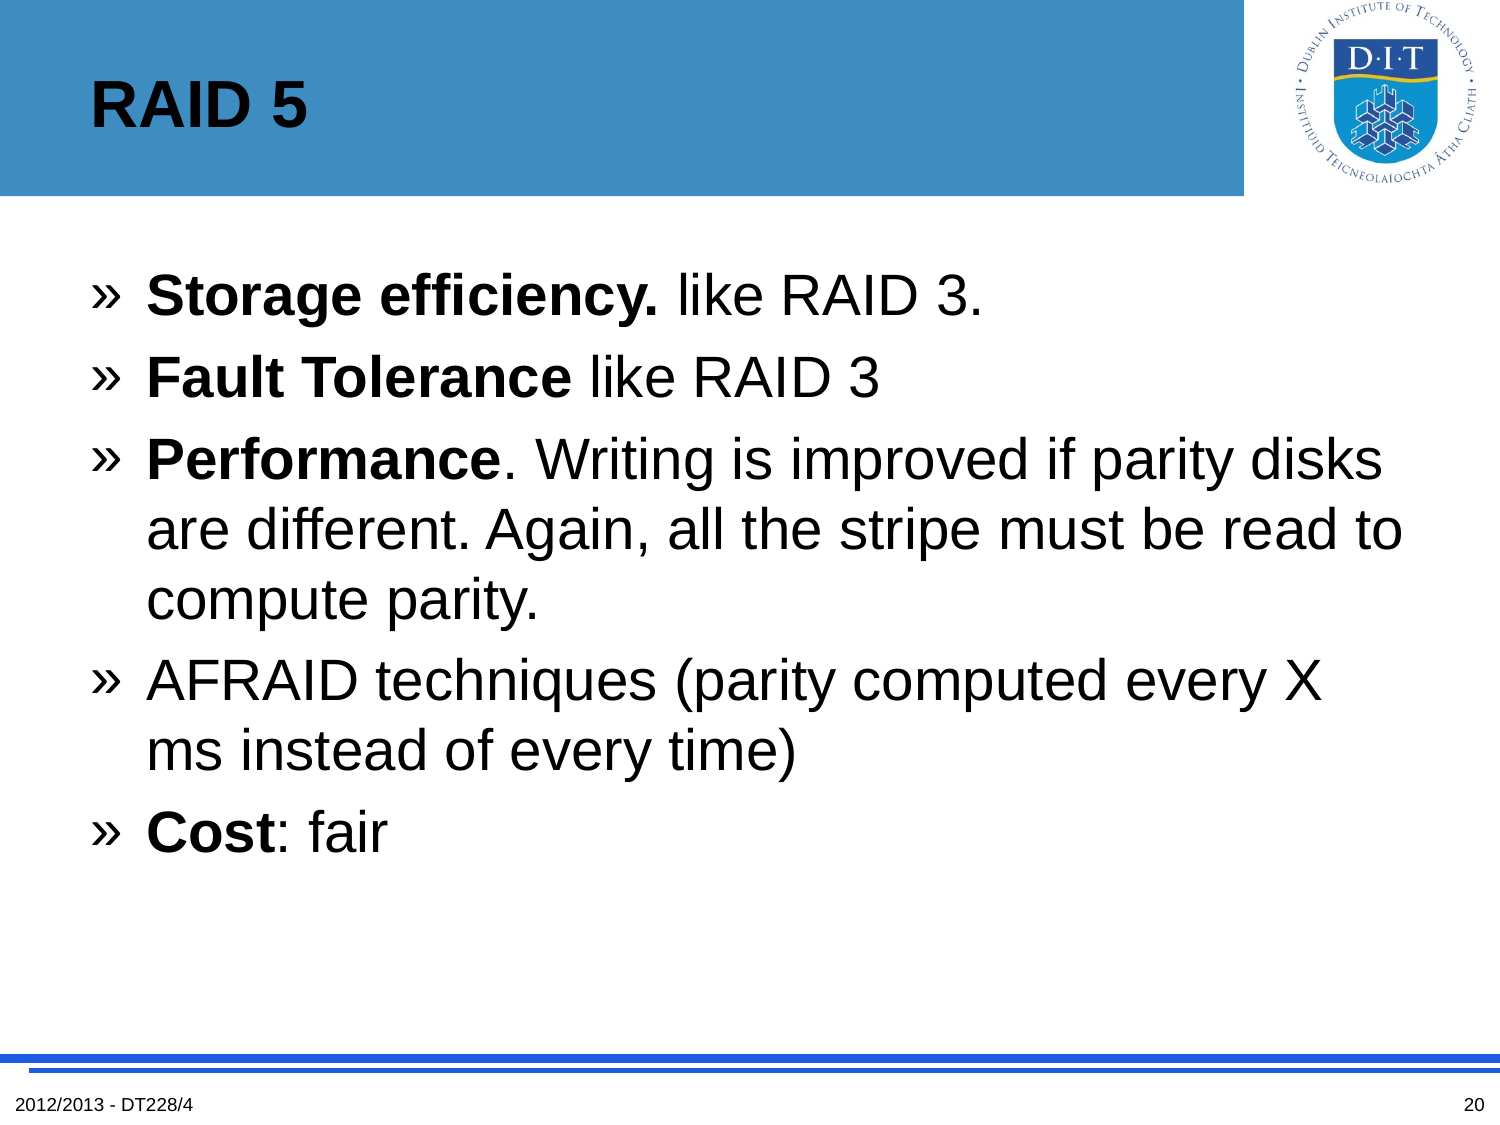

# RAID 5
Storage efficiency. like RAID 3.
Fault Tolerance like RAID 3
Performance. Writing is improved if parity disks are different. Again, all the stripe must be read to compute parity.
AFRAID techniques (parity computed every X ms instead of every time)
Cost: fair

2012/2013 - DT228/4
20